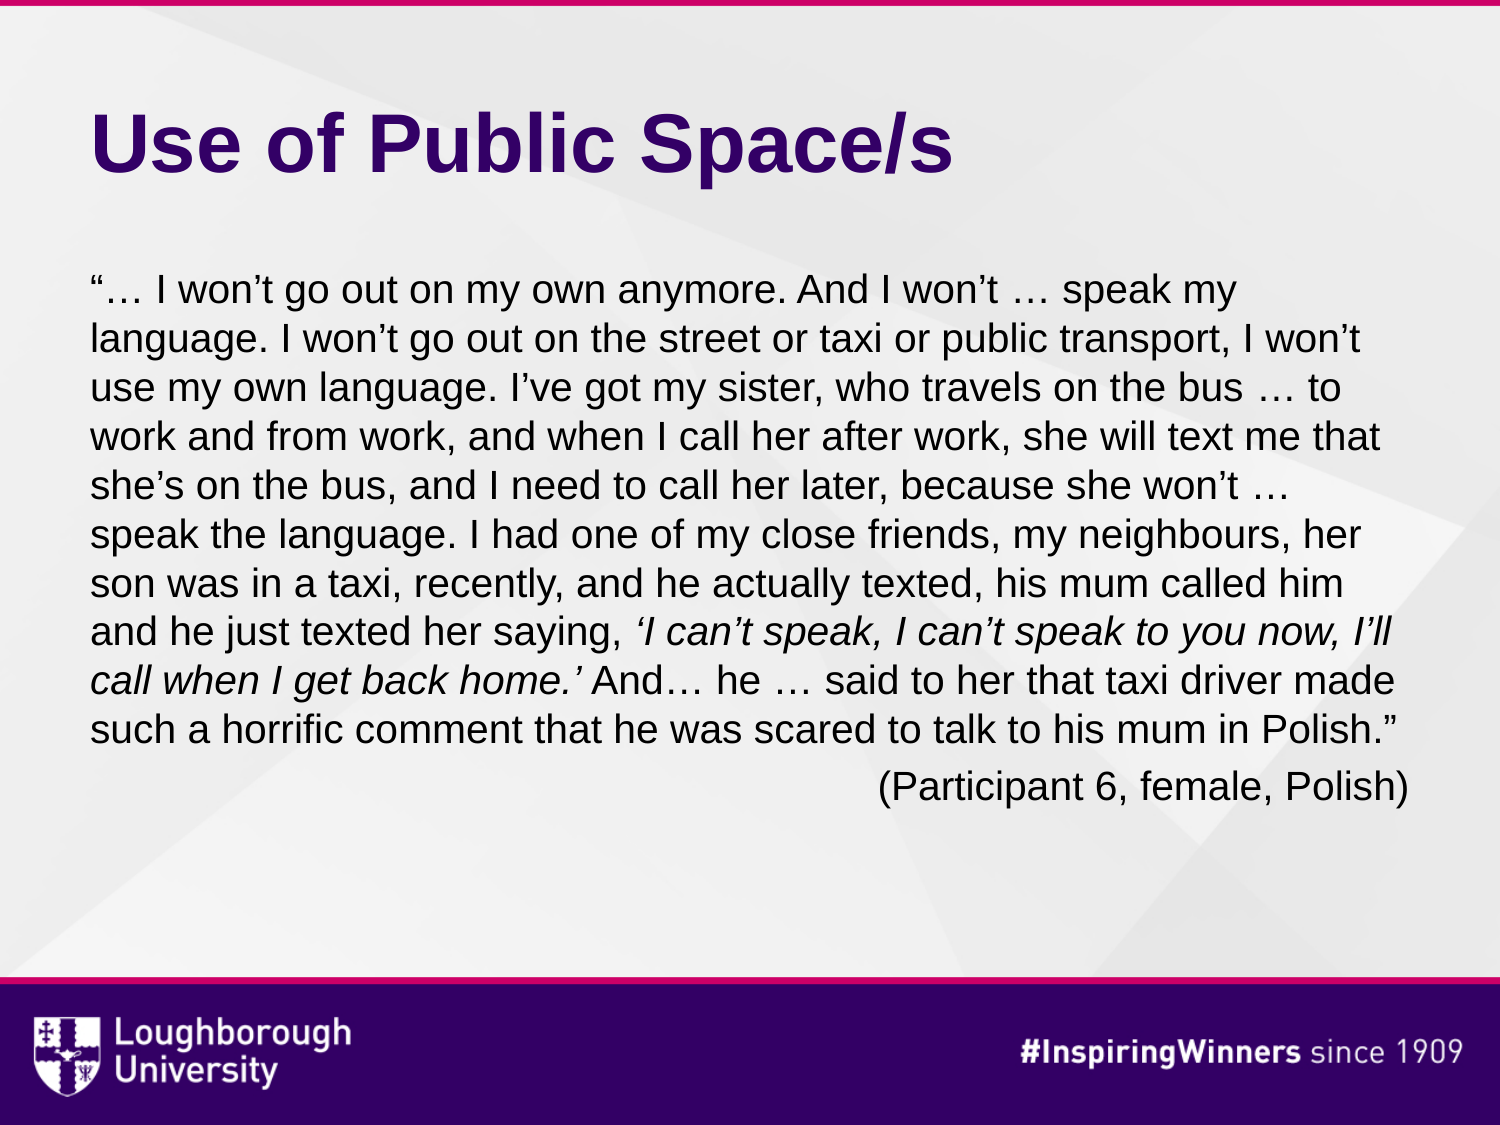

# Use of Public Space/s
“… I won’t go out on my own anymore. And I won’t … speak my language. I won’t go out on the street or taxi or public transport, I won’t use my own language. I’ve got my sister, who travels on the bus … to work and from work, and when I call her after work, she will text me that she’s on the bus, and I need to call her later, because she won’t … speak the language. I had one of my close friends, my neighbours, her son was in a taxi, recently, and he actually texted, his mum called him and he just texted her saying, ‘I can’t speak, I can’t speak to you now, I’ll call when I get back home.’ And… he … said to her that taxi driver made such a horrific comment that he was scared to talk to his mum in Polish.”
 (Participant 6, female, Polish)